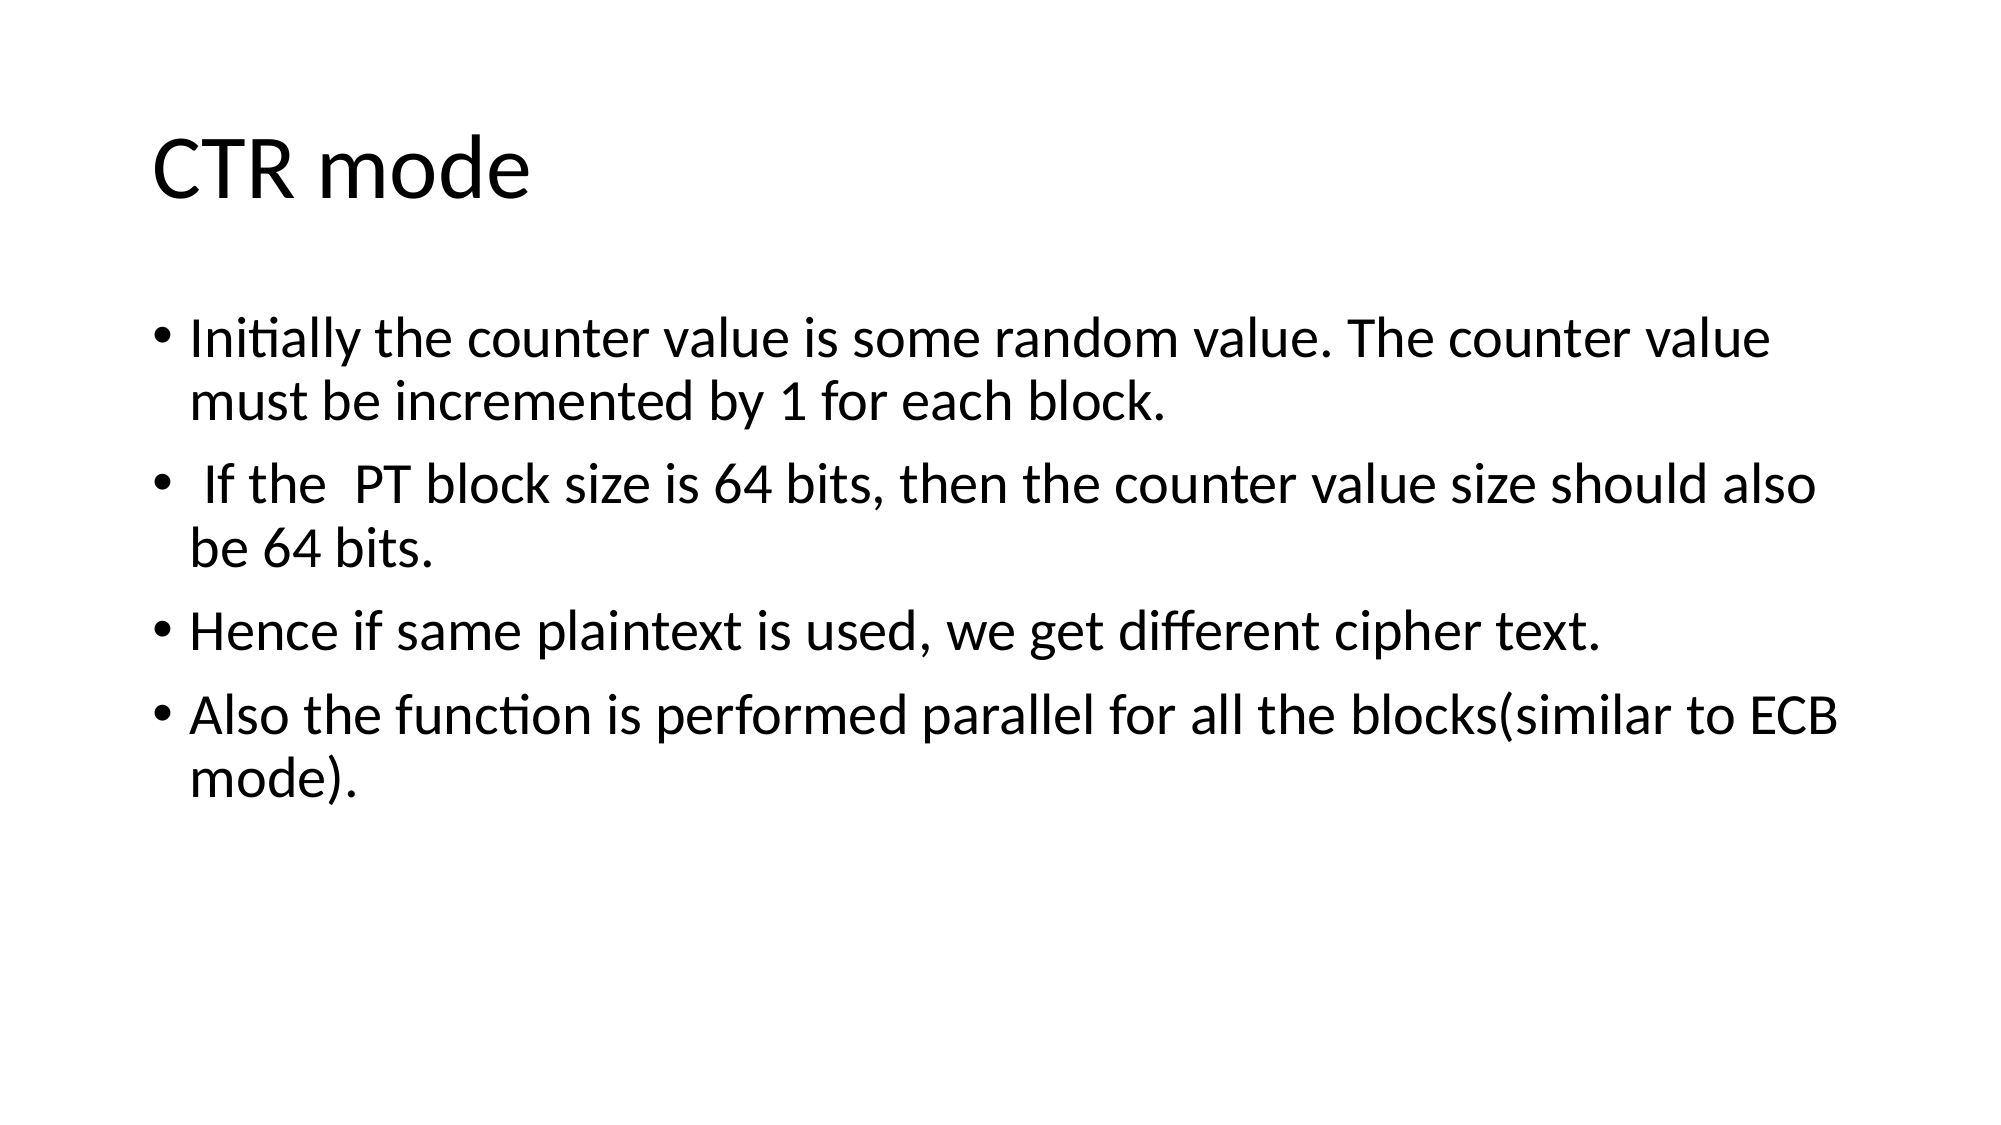

# CTR mode
Initially the counter value is some random value. The counter value must be incremented by 1 for each block.
 If the  PT block size is 64 bits, then the counter value size should also be 64 bits.
Hence if same plaintext is used, we get different cipher text.
Also the function is performed parallel for all the blocks(similar to ECB mode).